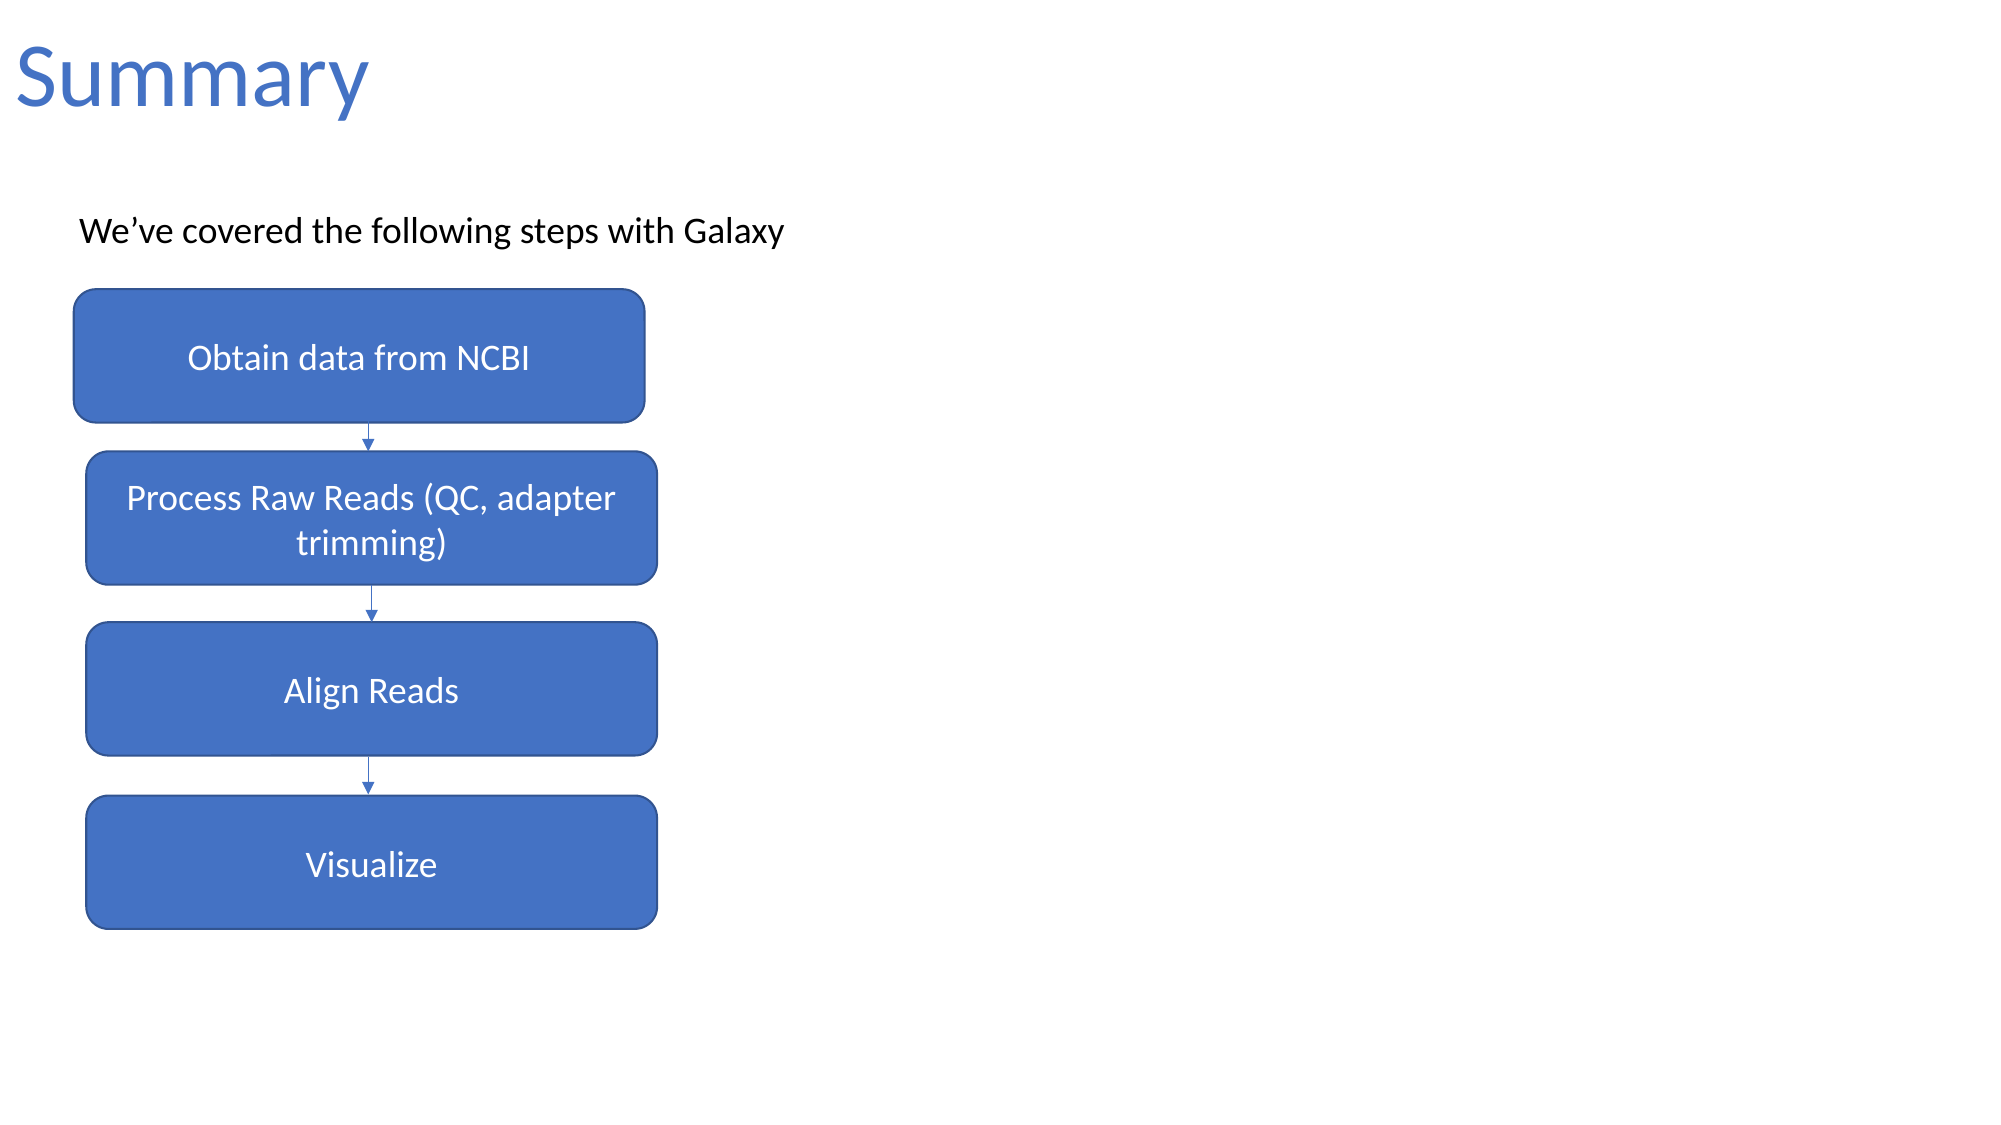

# Summary
We’ve covered the following steps with Galaxy
Obtain data from NCBI
Process Raw Reads (QC, adapter trimming)
Align Reads
Visualize